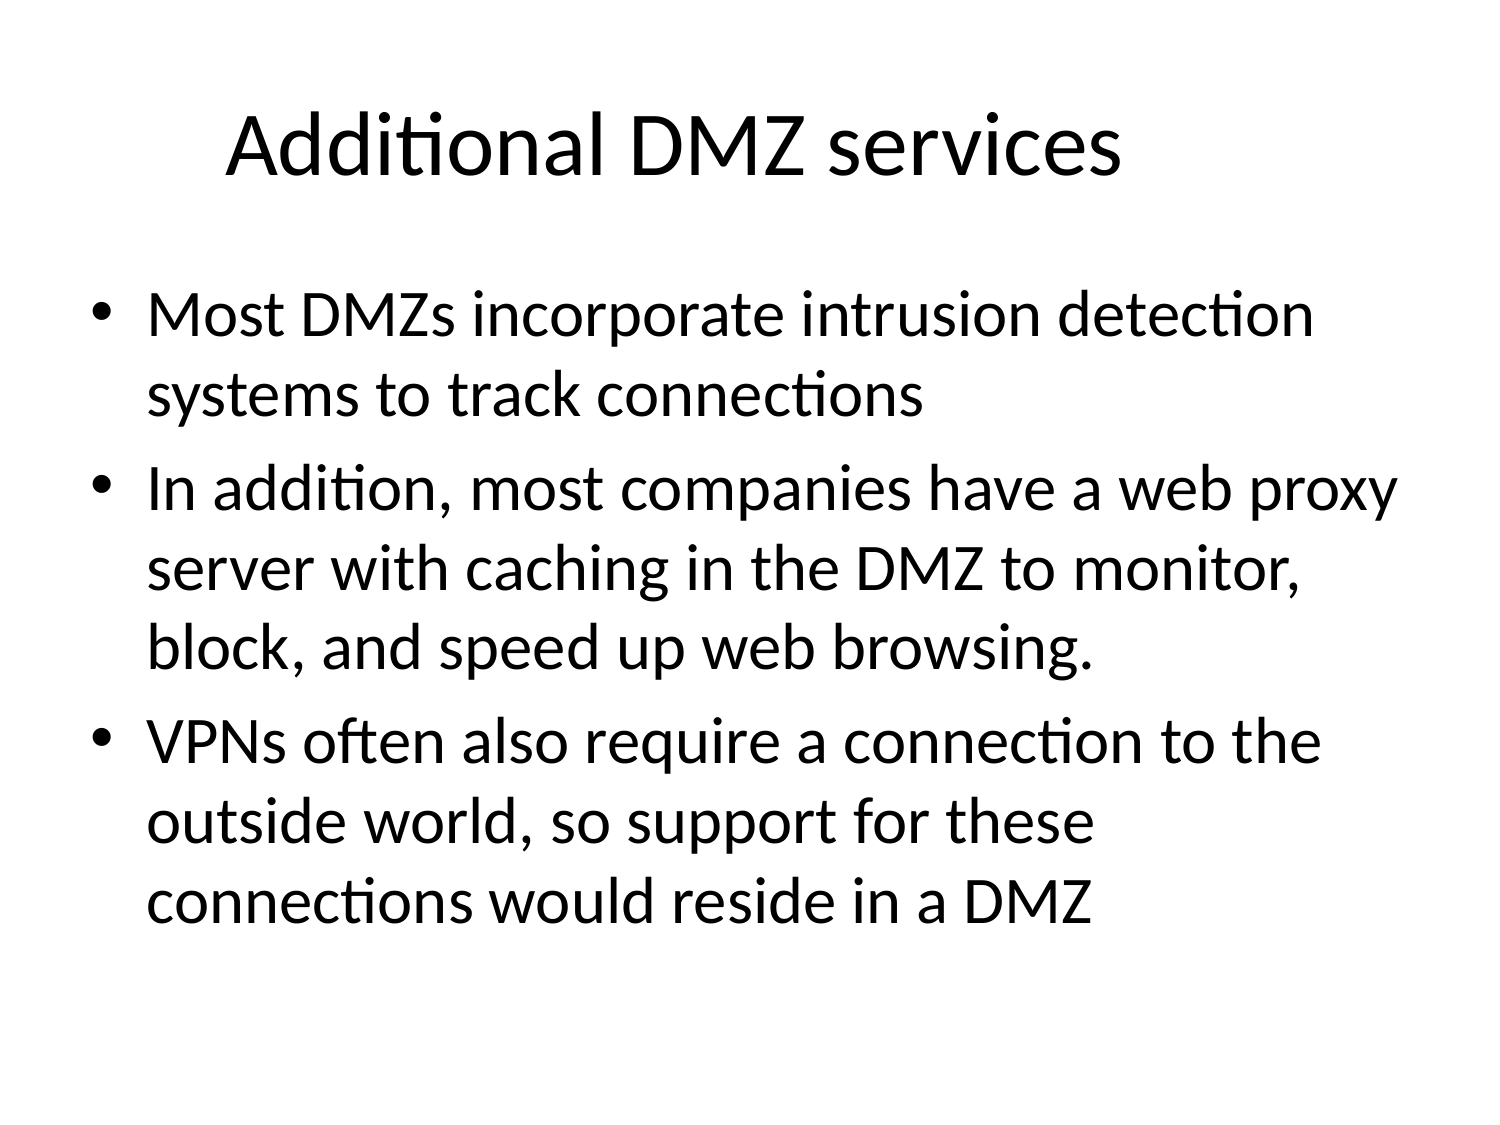

# Additional DMZ services
Most DMZs incorporate intrusion detection systems to track connections
In addition, most companies have a web proxy server with caching in the DMZ to monitor, block, and speed up web browsing.
VPNs often also require a connection to the outside world, so support for these connections would reside in a DMZ